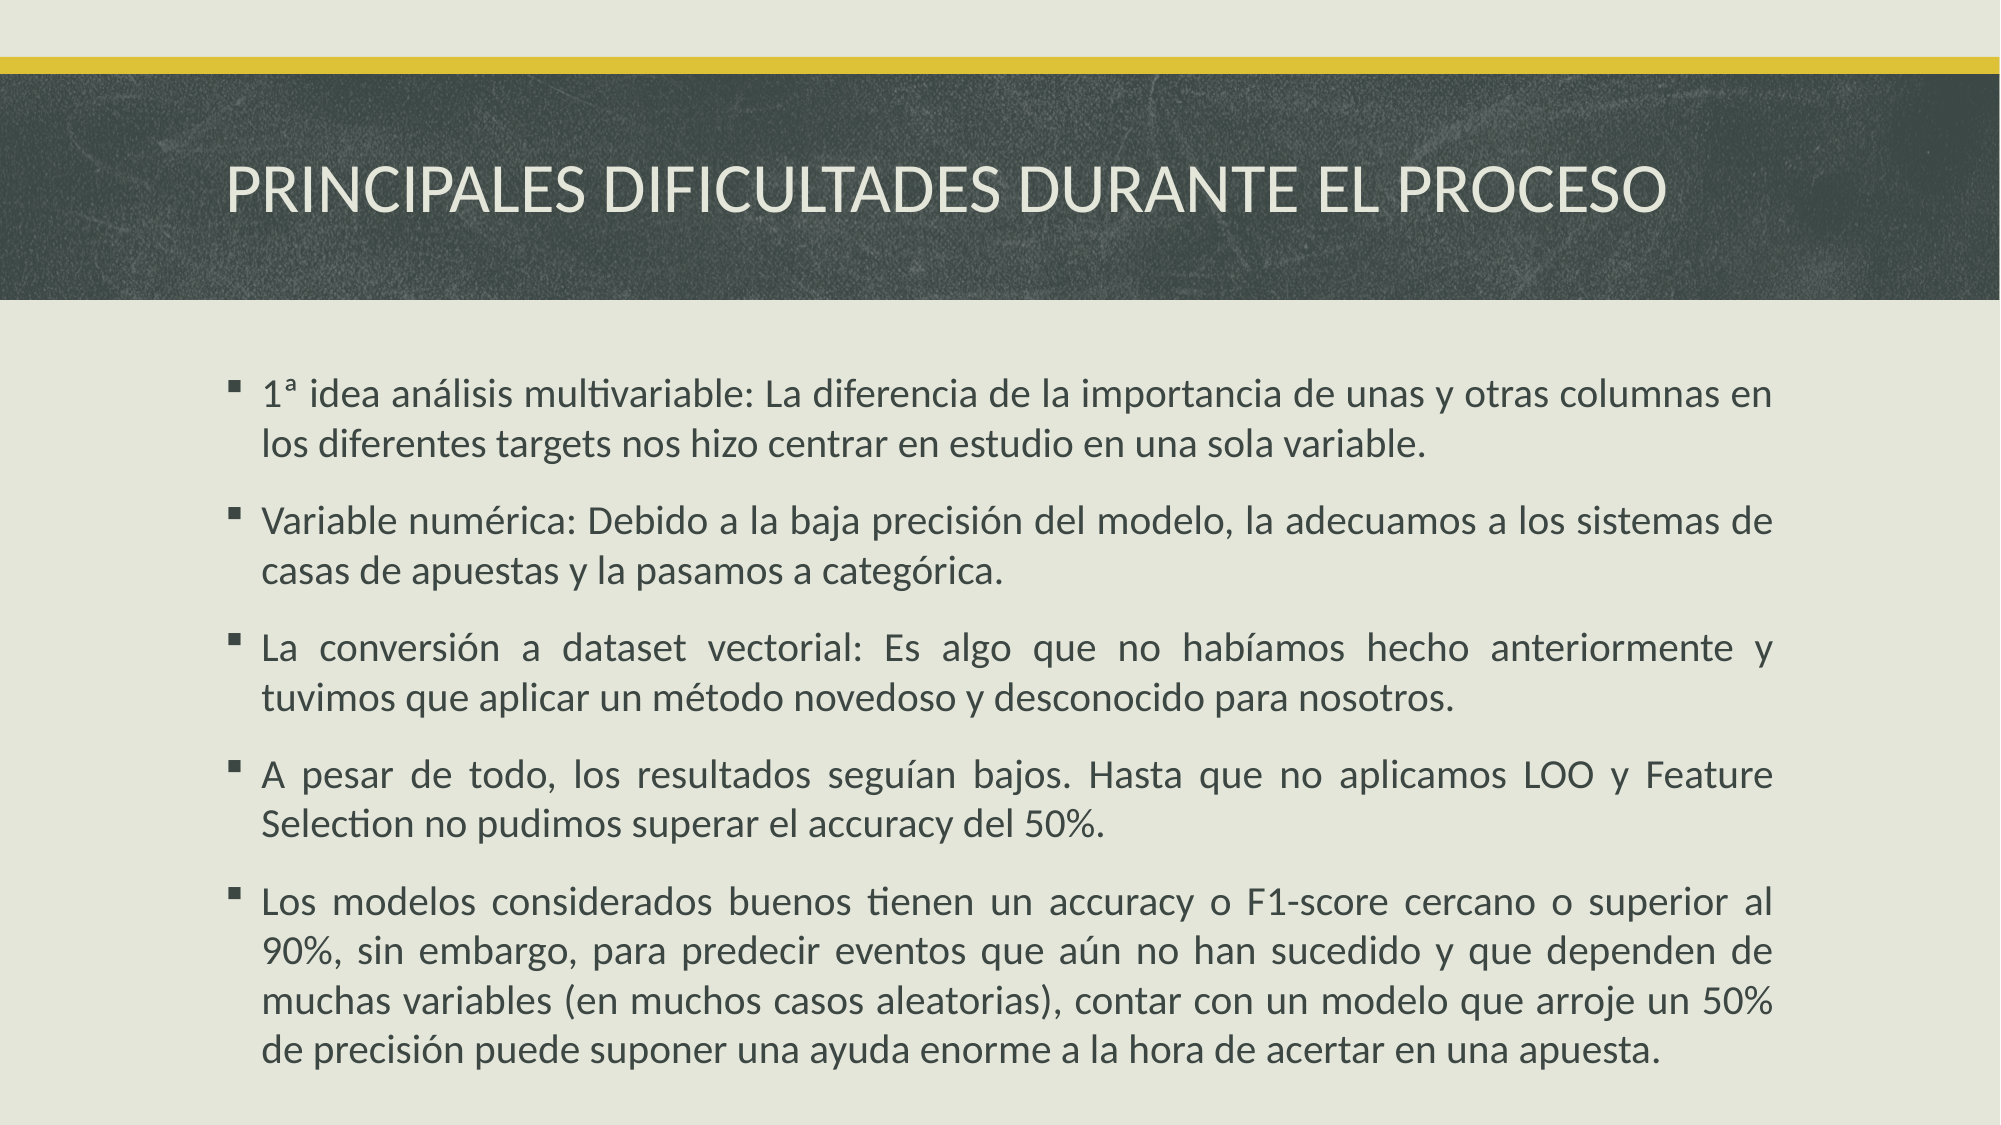

# PRINCIPALES DIFICULTADES DURANTE EL PROCESO
1ª idea análisis multivariable: La diferencia de la importancia de unas y otras columnas en los diferentes targets nos hizo centrar en estudio en una sola variable.
Variable numérica: Debido a la baja precisión del modelo, la adecuamos a los sistemas de casas de apuestas y la pasamos a categórica.
La conversión a dataset vectorial: Es algo que no habíamos hecho anteriormente y tuvimos que aplicar un método novedoso y desconocido para nosotros.
A pesar de todo, los resultados seguían bajos. Hasta que no aplicamos LOO y Feature Selection no pudimos superar el accuracy del 50%.
Los modelos considerados buenos tienen un accuracy o F1-score cercano o superior al 90%, sin embargo, para predecir eventos que aún no han sucedido y que dependen de muchas variables (en muchos casos aleatorias), contar con un modelo que arroje un 50% de precisión puede suponer una ayuda enorme a la hora de acertar en una apuesta.